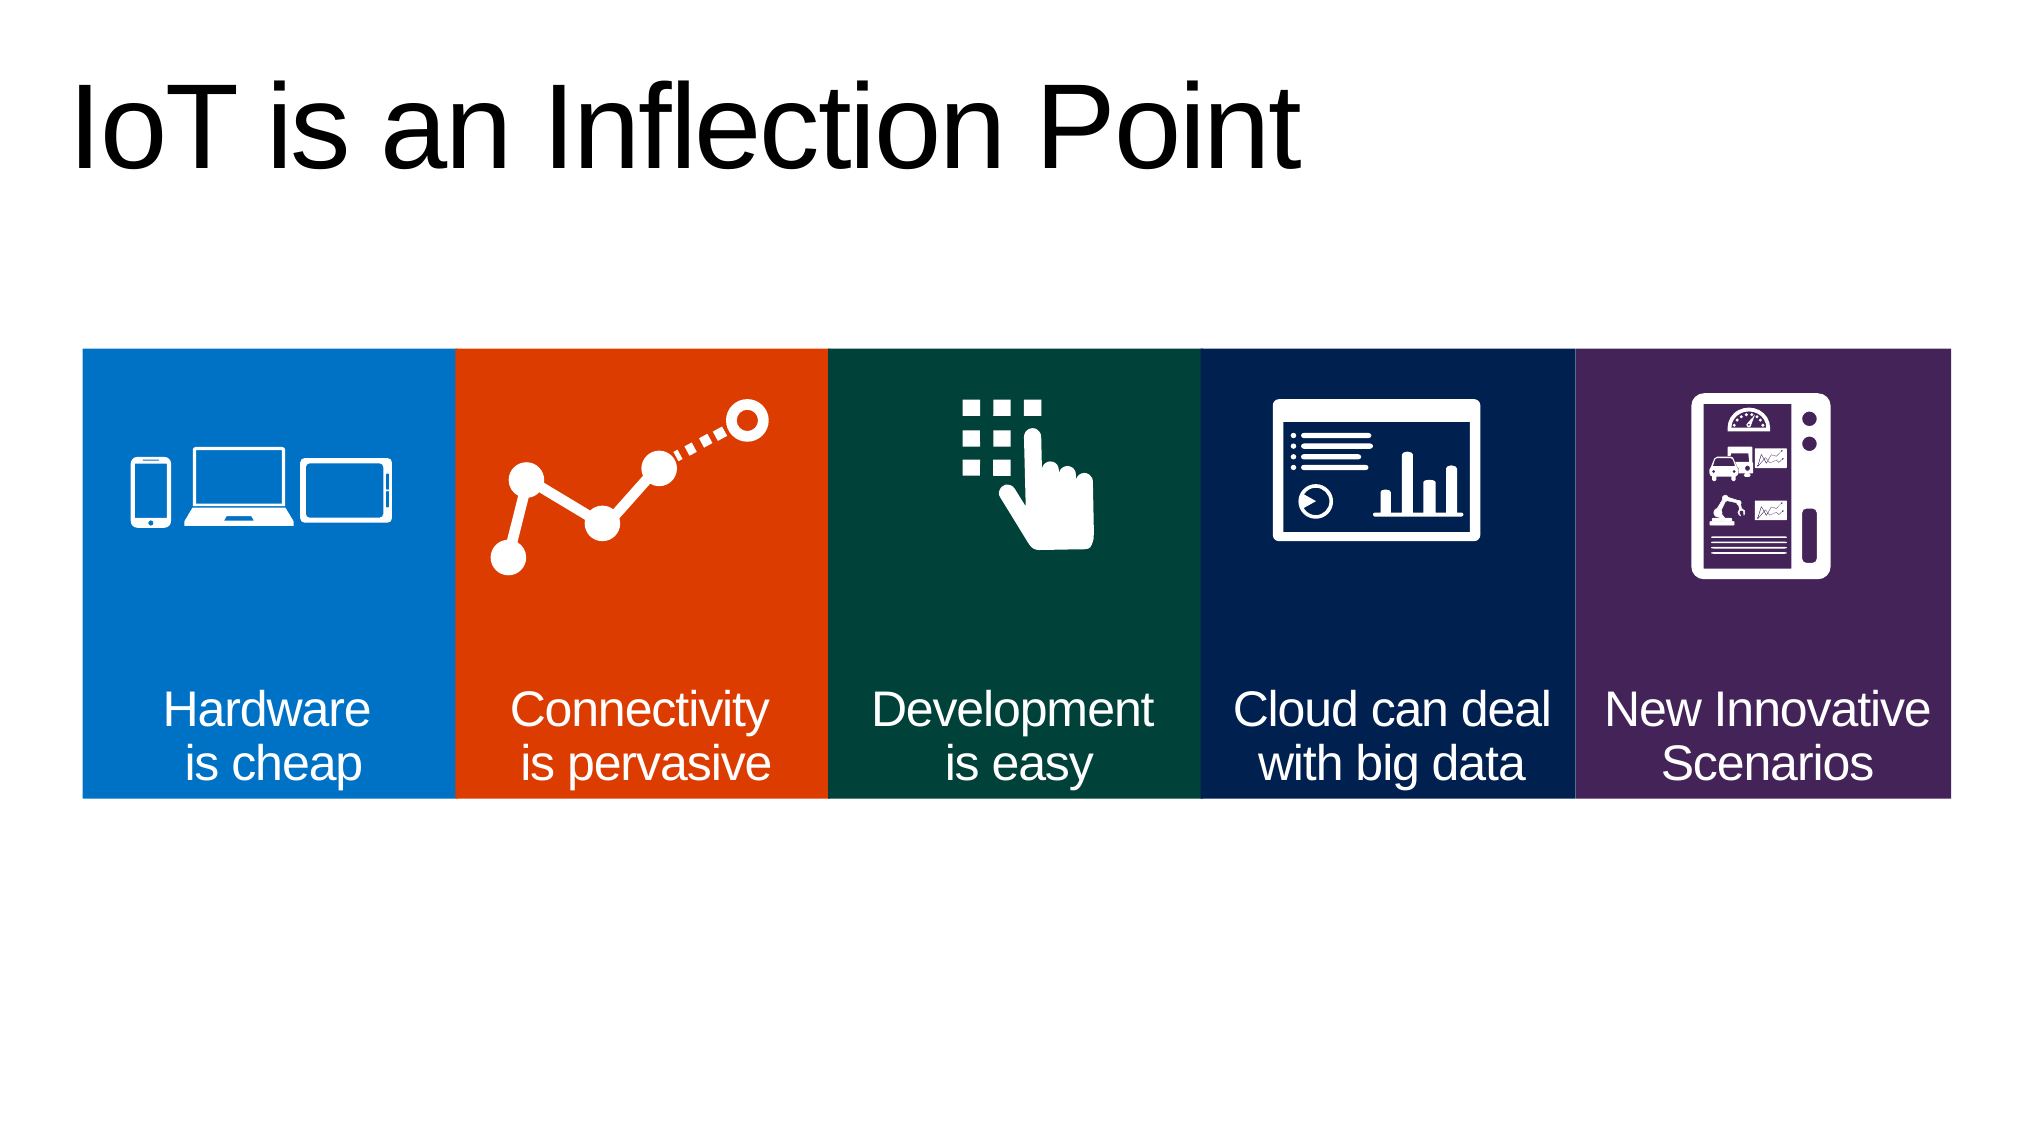

# IoT is an Inflection Point
Hardware
is cheap
Connectivity
is pervasive
Development
is easy
Cloud can deal with big data
New Innovative Scenarios